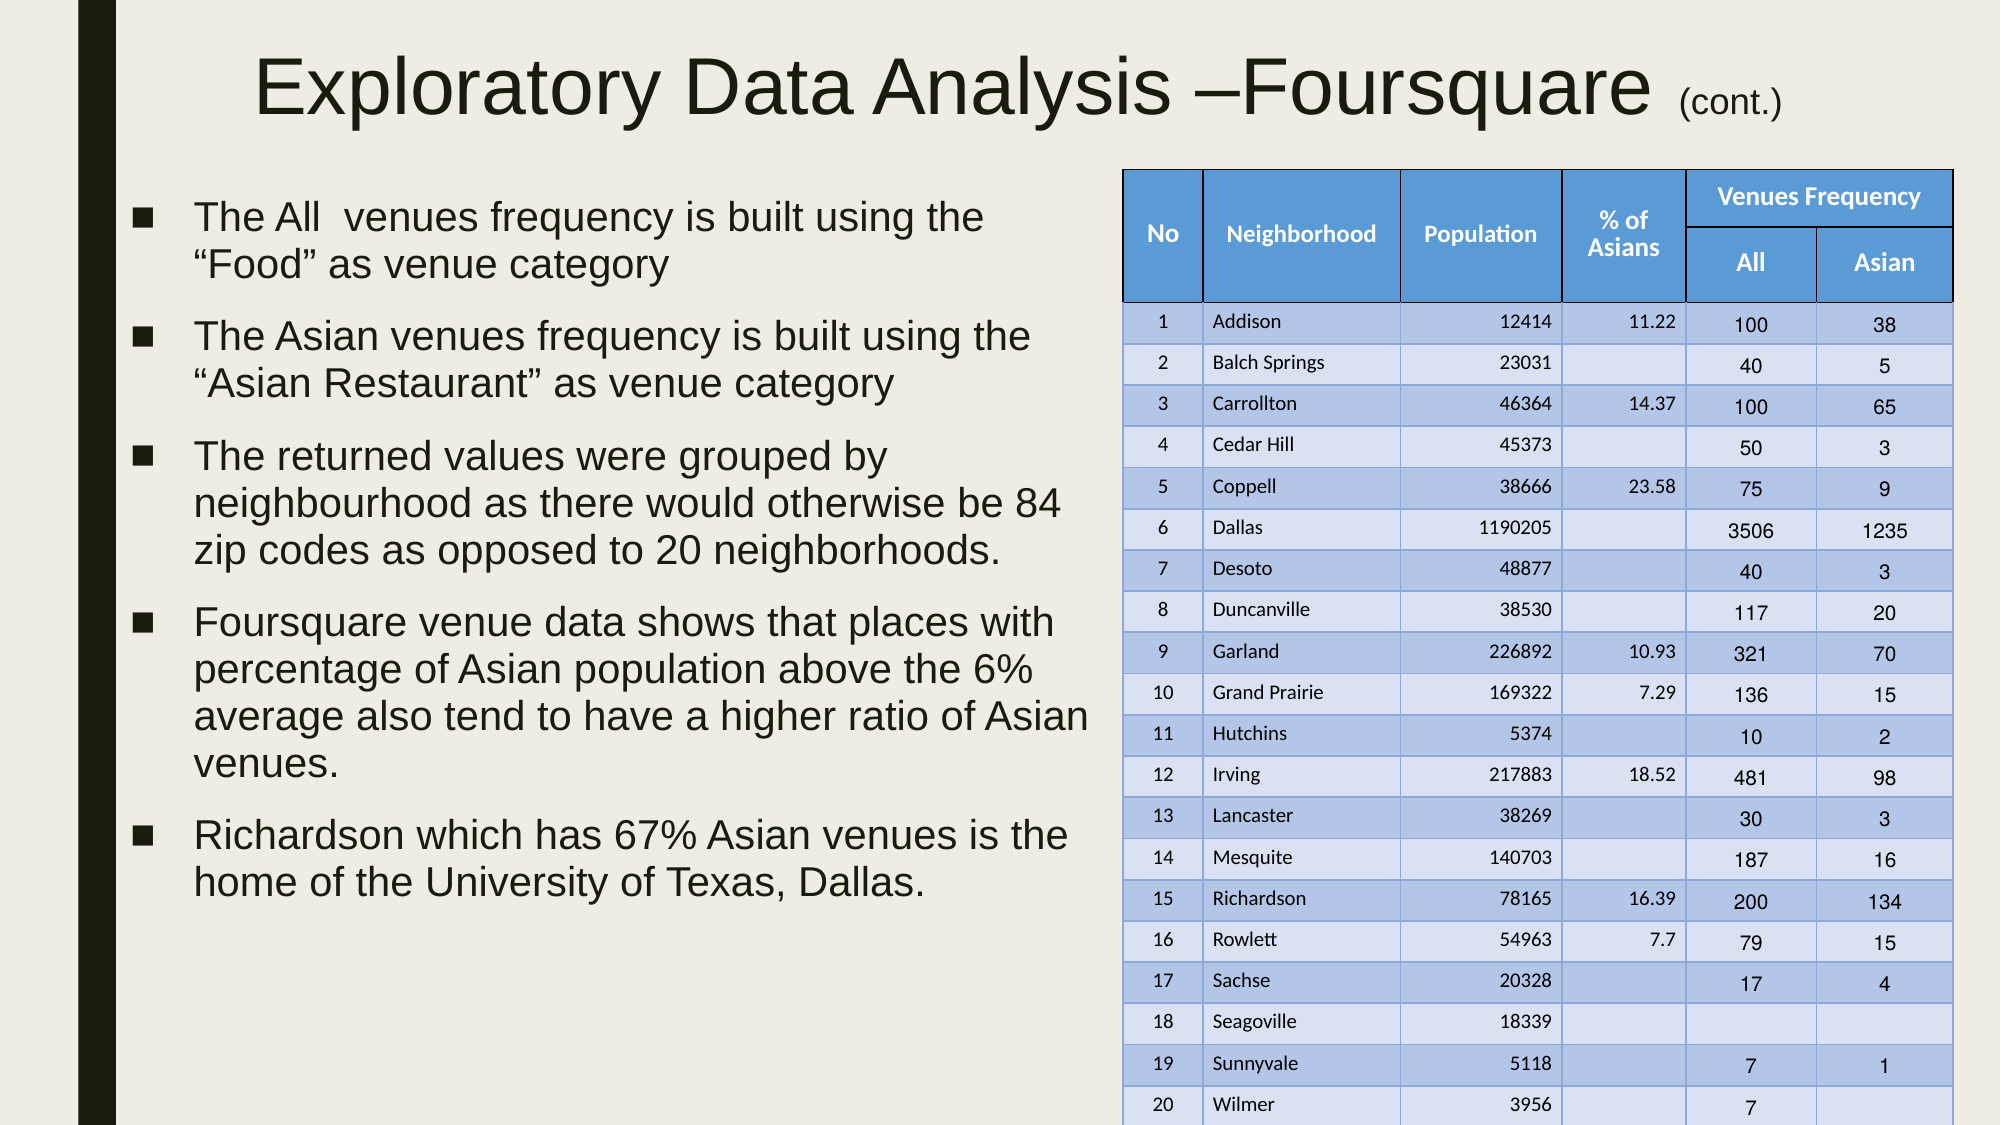

# Exploratory Data Analysis –Foursquare (cont.)
| No | Neighborhood | Population | % of Asians | Venues Frequency |  |
| --- | --- | --- | --- | --- | --- |
|  |  |  |  | All | Asian |
| 1 | Addison | 12414 | 11.22 | 100 | 38 |
| 2 | Balch Springs | 23031 |  | 40 | 5 |
| 3 | Carrollton | 46364 | 14.37 | 100 | 65 |
| 4 | Cedar Hill | 45373 |  | 50 | 3 |
| 5 | Coppell | 38666 | 23.58 | 75 | 9 |
| 6 | Dallas | 1190205 |  | 3506 | 1235 |
| 7 | Desoto | 48877 |  | 40 | 3 |
| 8 | Duncanville | 38530 |  | 117 | 20 |
| 9 | Garland | 226892 | 10.93 | 321 | 70 |
| 10 | Grand Prairie | 169322 | 7.29 | 136 | 15 |
| 11 | Hutchins | 5374 |  | 10 | 2 |
| 12 | Irving | 217883 | 18.52 | 481 | 98 |
| 13 | Lancaster | 38269 |  | 30 | 3 |
| 14 | Mesquite | 140703 |  | 187 | 16 |
| 15 | Richardson | 78165 | 16.39 | 200 | 134 |
| 16 | Rowlett | 54963 | 7.7 | 79 | 15 |
| 17 | Sachse | 20328 |  | 17 | 4 |
| 18 | Seagoville | 18339 |  |  |  |
| 19 | Sunnyvale | 5118 |  | 7 | 1 |
| 20 | Wilmer | 3956 |  | 7 |  |
The All  venues frequency is built using the “Food” as venue category
The Asian venues frequency is built using the “Asian Restaurant” as venue category
The returned values were grouped by neighbourhood as there would otherwise be 84 zip codes as opposed to 20 neighborhoods.
Foursquare venue data shows that places with percentage of Asian population above the 6% average also tend to have a higher ratio of Asian venues.
Richardson which has 67% Asian venues is the home of the University of Texas, Dallas.